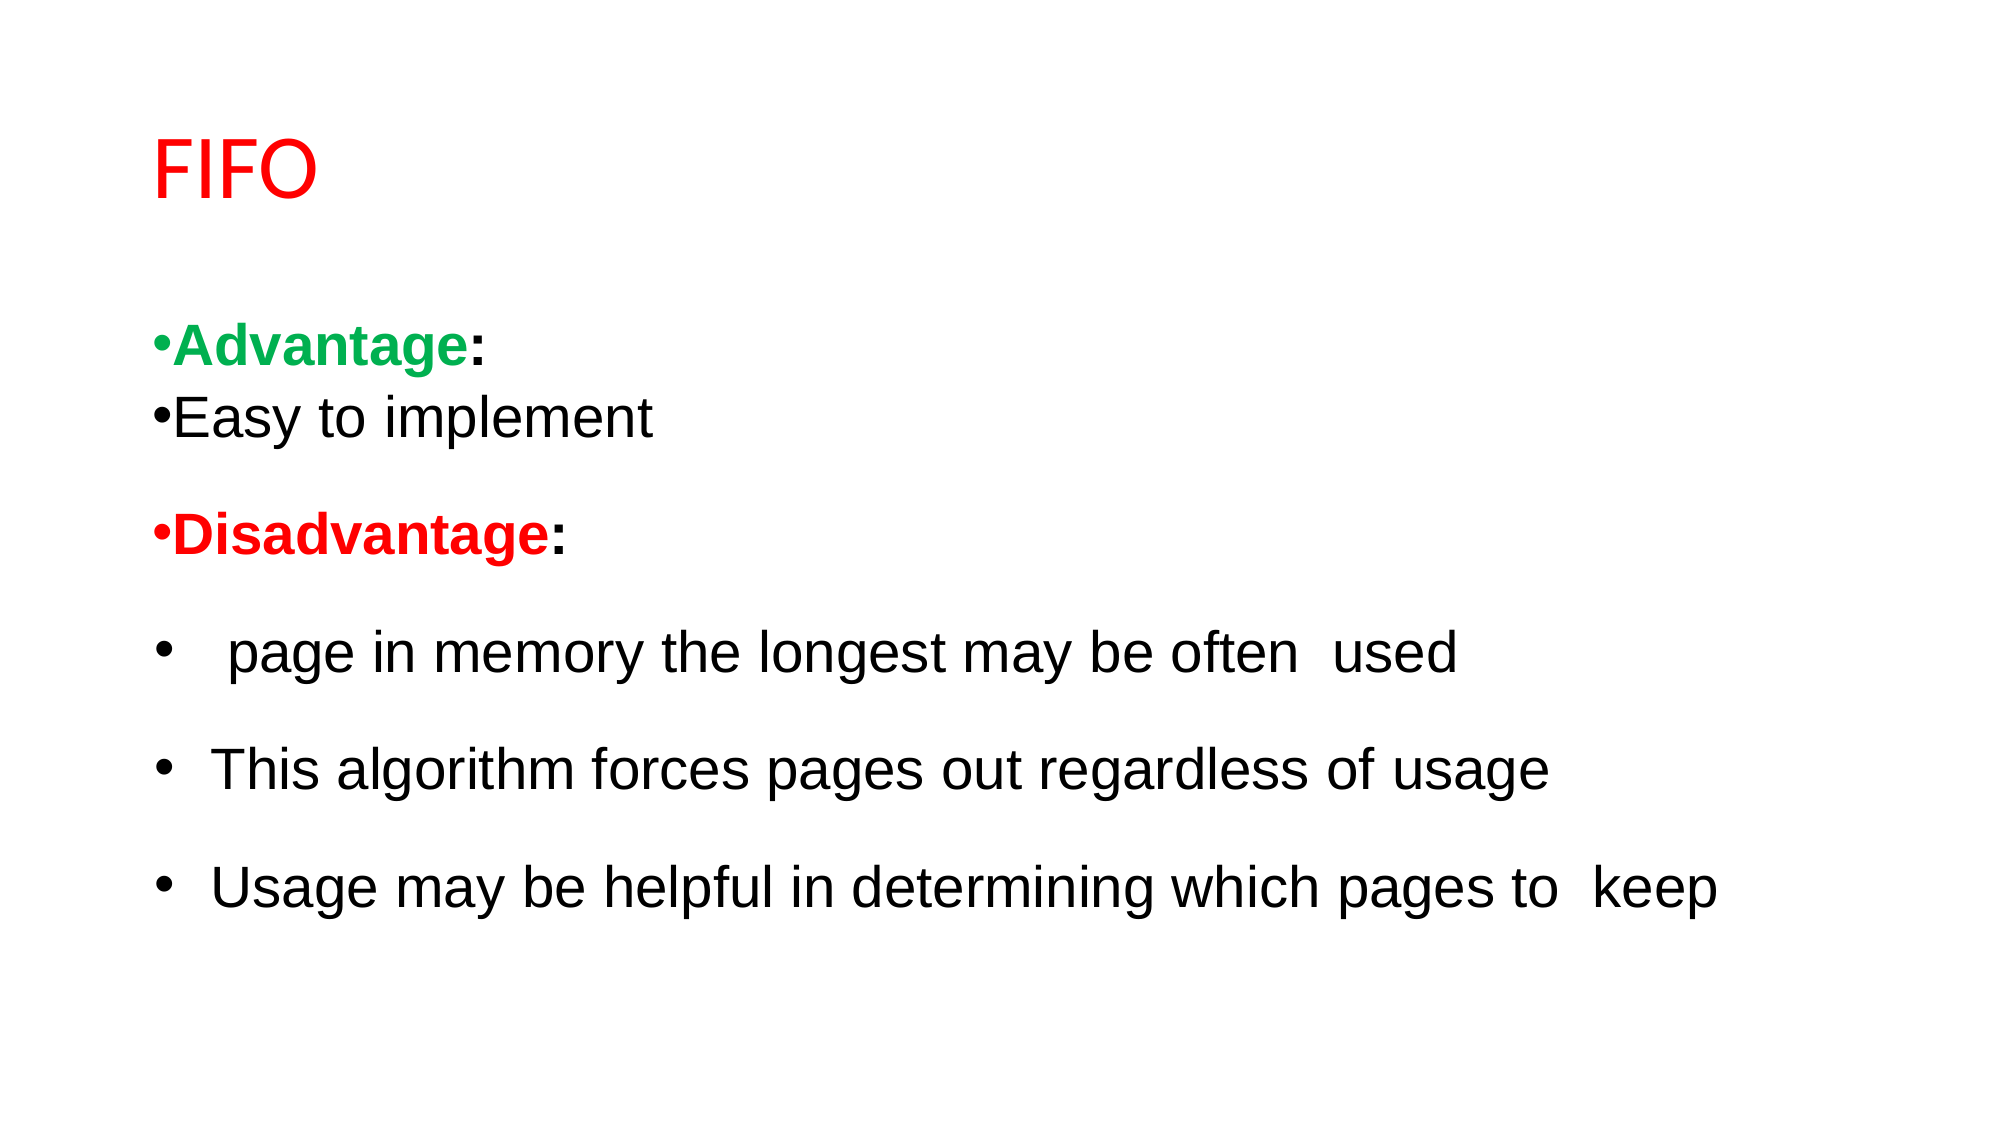

# FIFO
Advantage:
Easy to implement
Disadvantage:
 page in memory the longest may be often  used
This algorithm forces pages out regardless of usage
Usage may be helpful in determining which pages to  keep